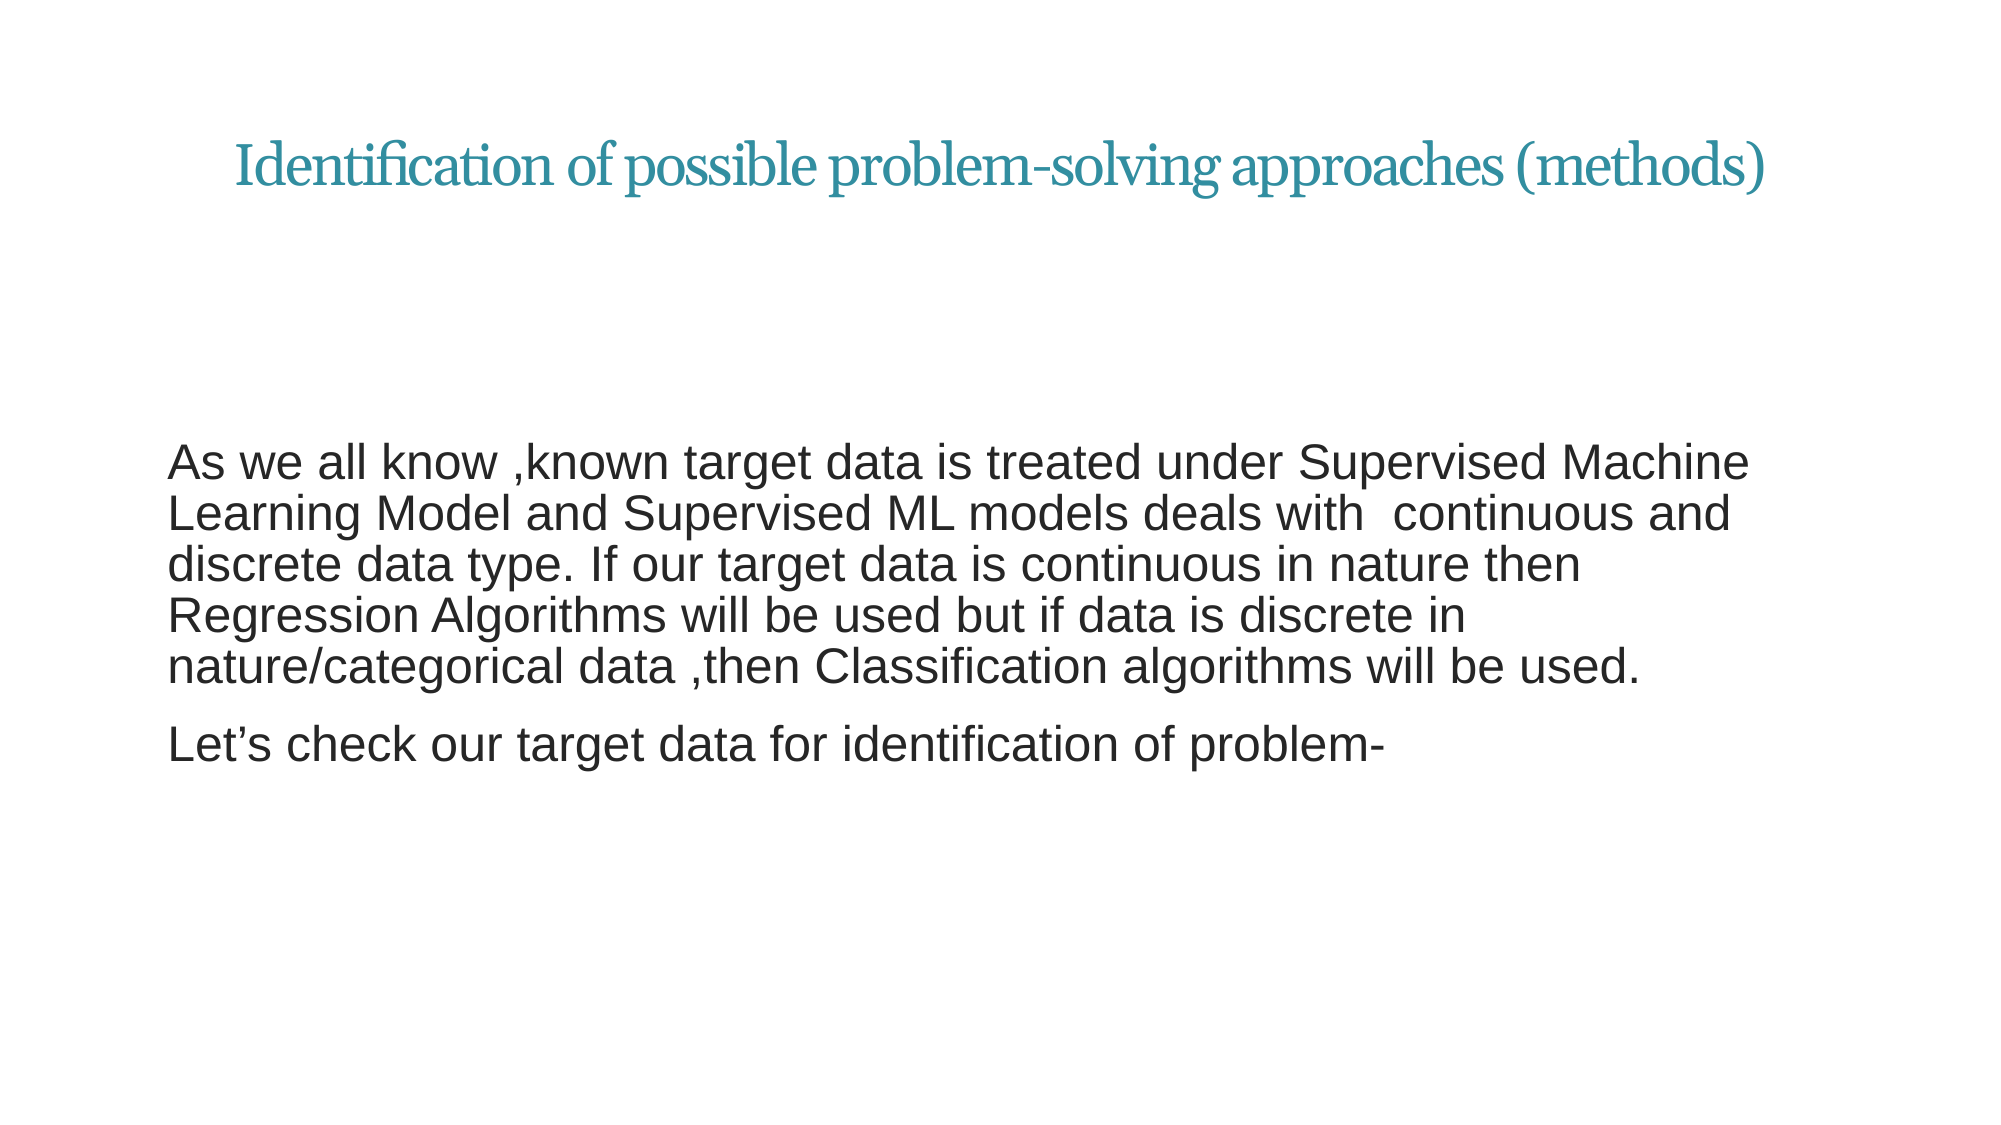

# Identification of possible problem-solving approaches (methods)
As we all know ,known target data is treated under Supervised Machine Learning Model and Supervised ML models deals with  continuous and discrete data type. If our target data is continuous in nature then Regression Algorithms will be used but if data is discrete in nature/categorical data ,then Classification algorithms will be used.
Let’s check our target data for identification of problem-